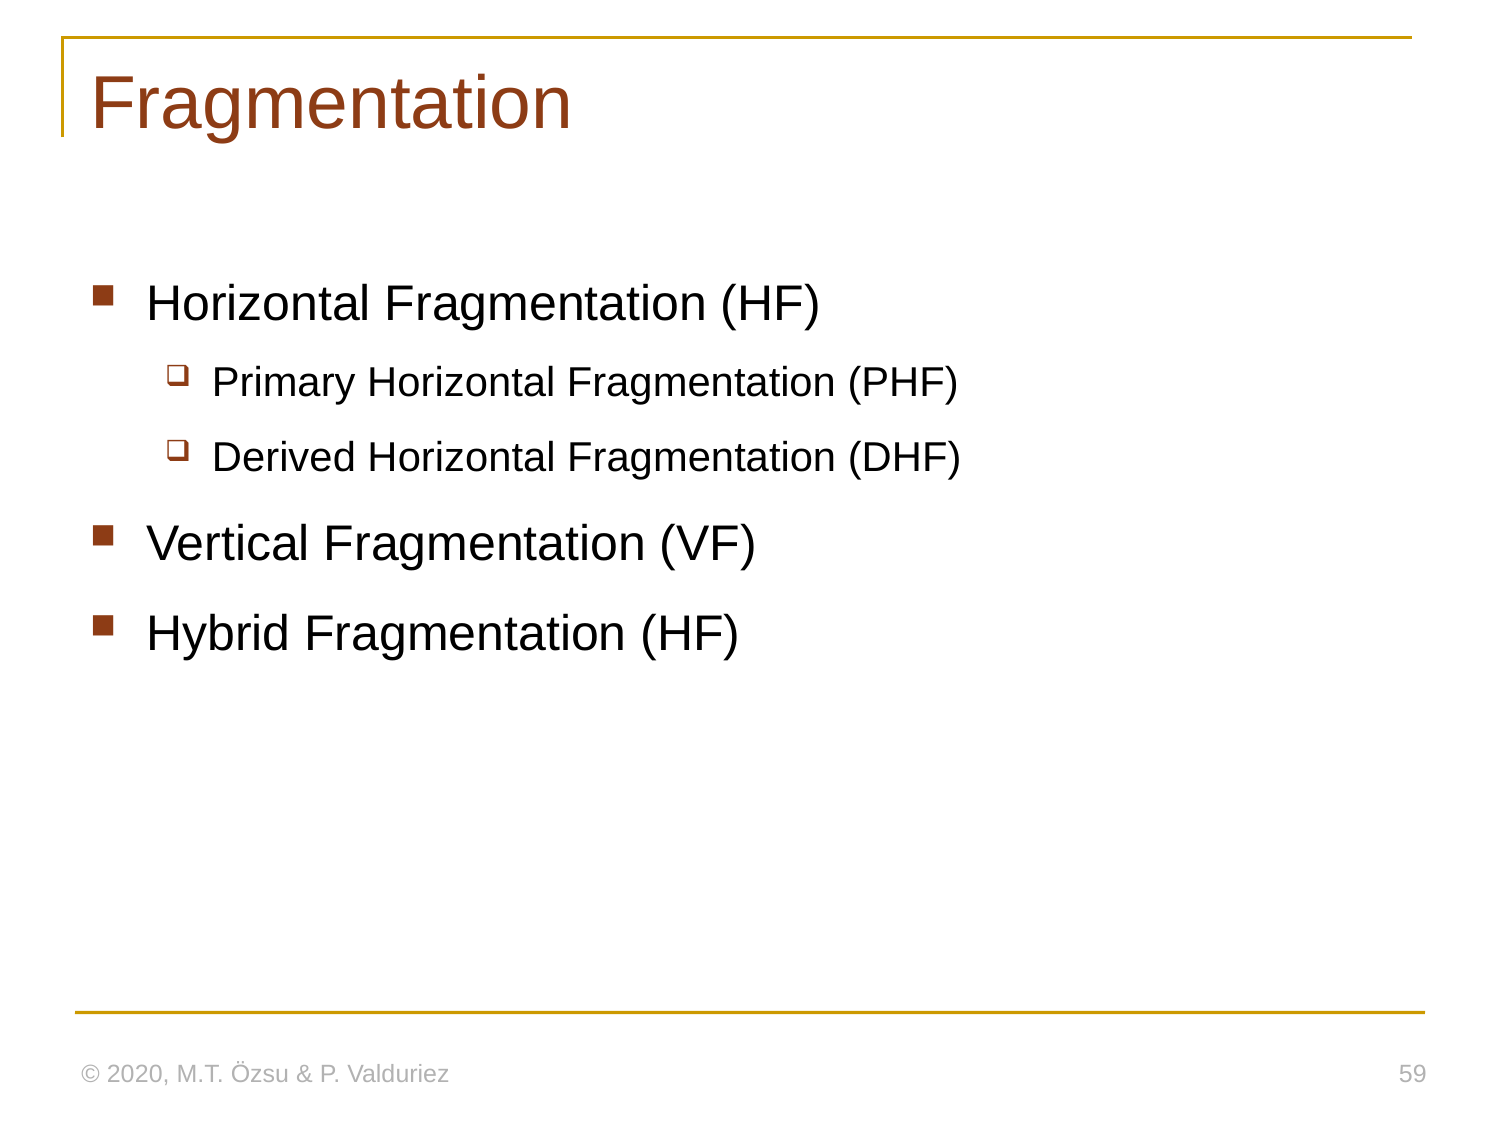

# Fragmentation
Horizontal Fragmentation (HF)
Primary Horizontal Fragmentation (PHF)
Derived Horizontal Fragmentation (DHF)
Vertical Fragmentation (VF)
Hybrid Fragmentation (HF)
© 2020, M.T. Özsu & P. Valduriez
59